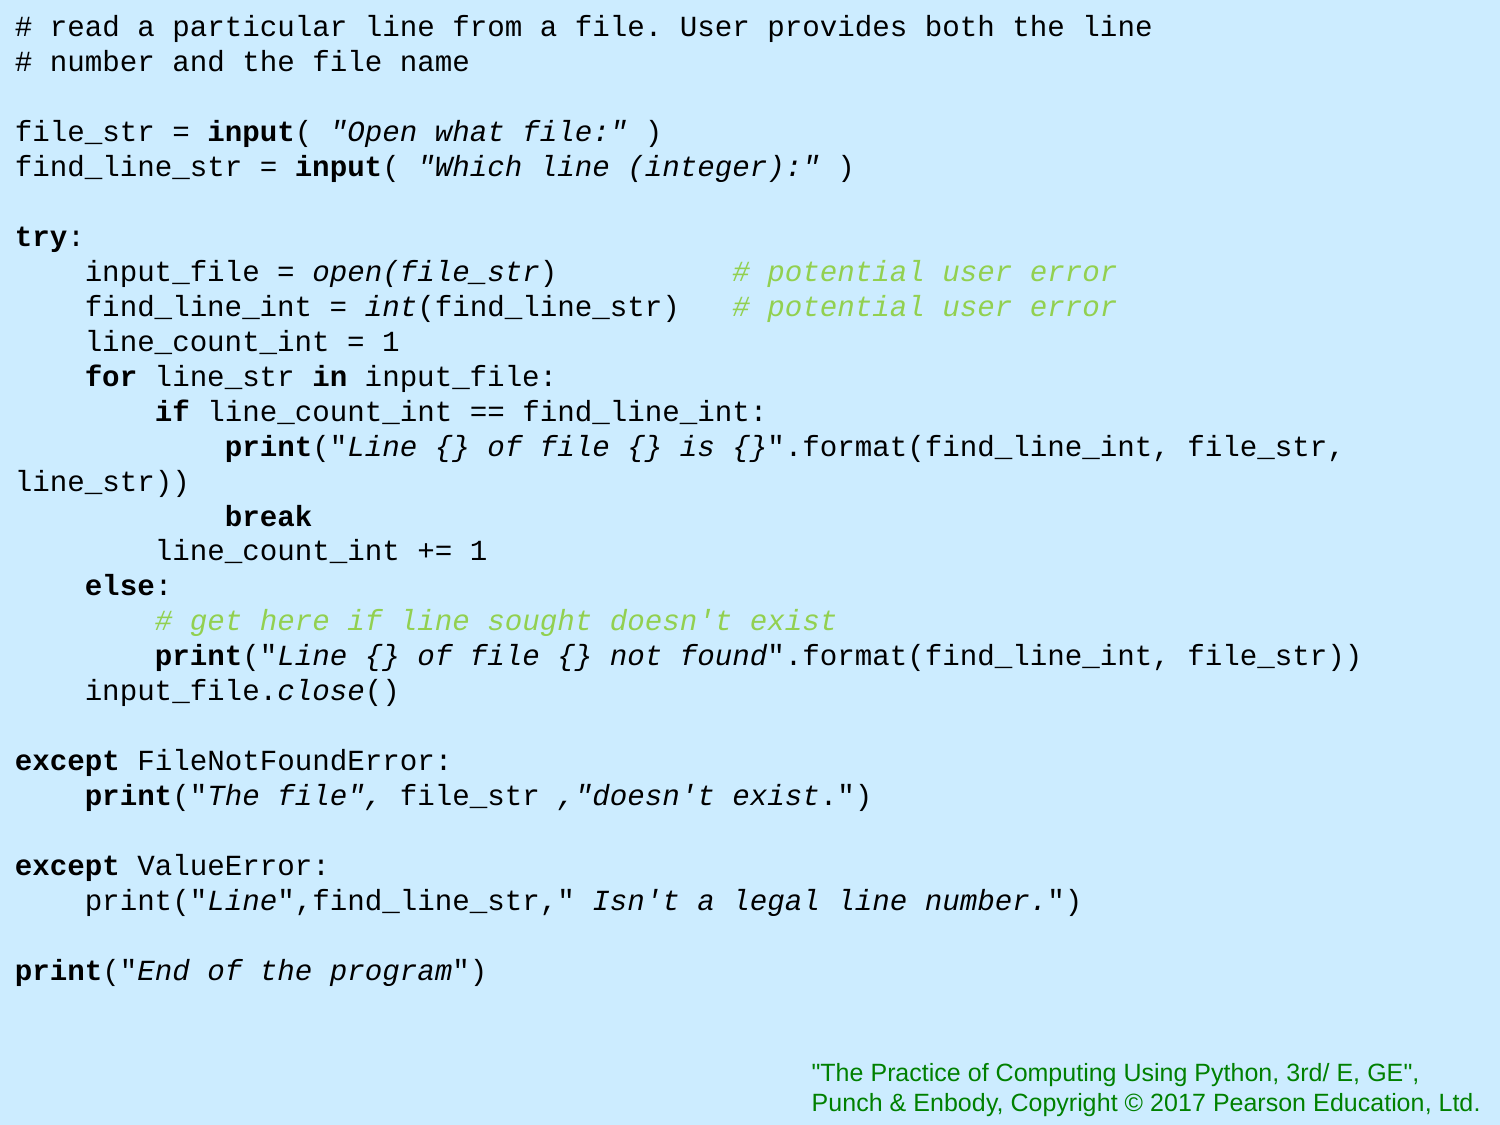

# read a particular line from a file. User provides both the line
# number and the file name

file_str = input( "Open what file:" )
find_line_str = input( "Which line (integer):" )

try:
    input_file = open(file_str)          # potential user error
    find_line_int = int(find_line_str)   # potential user error
    line_count_int = 1
    for line_str in input_file:
        if line_count_int == find_line_int:
            print("Line {} of file {} is {}".format(find_line_int, file_str, line_str))
            break
        line_count_int += 1
    else:
        # get here if line sought doesn't exist
        print("Line {} of file {} not found".format(find_line_int, file_str))
    input_file.close()

except FileNotFoundError:
    print("The file", file_str ,"doesn't exist.")

except ValueError:
    print("Line",find_line_str," Isn't a legal line number.")

print("End of the program")